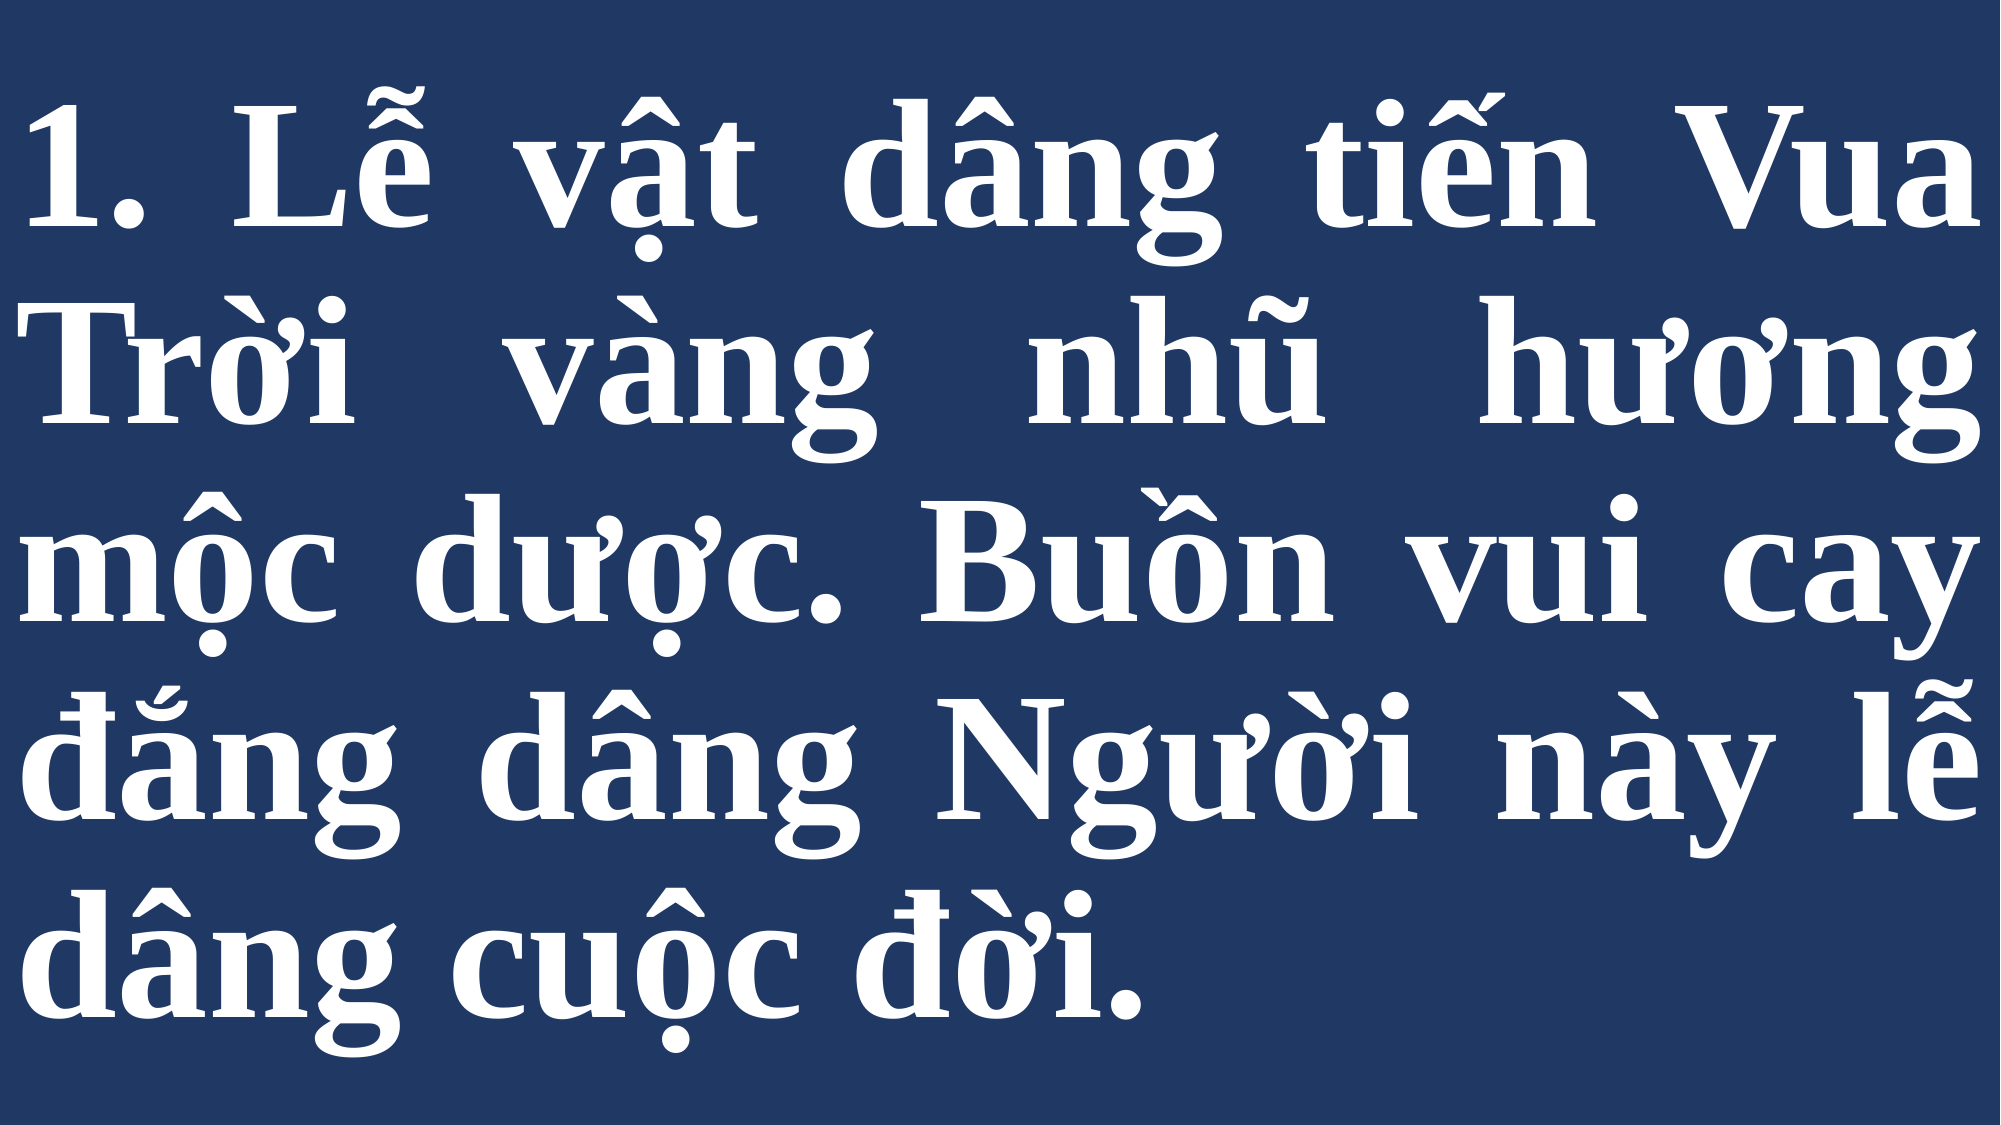

# 1. Lễ vật dâng tiến Vua Trời vàng nhũ hương mộc dược. Buồn vui cay đắng dâng Người này lễ dâng cuộc đời.